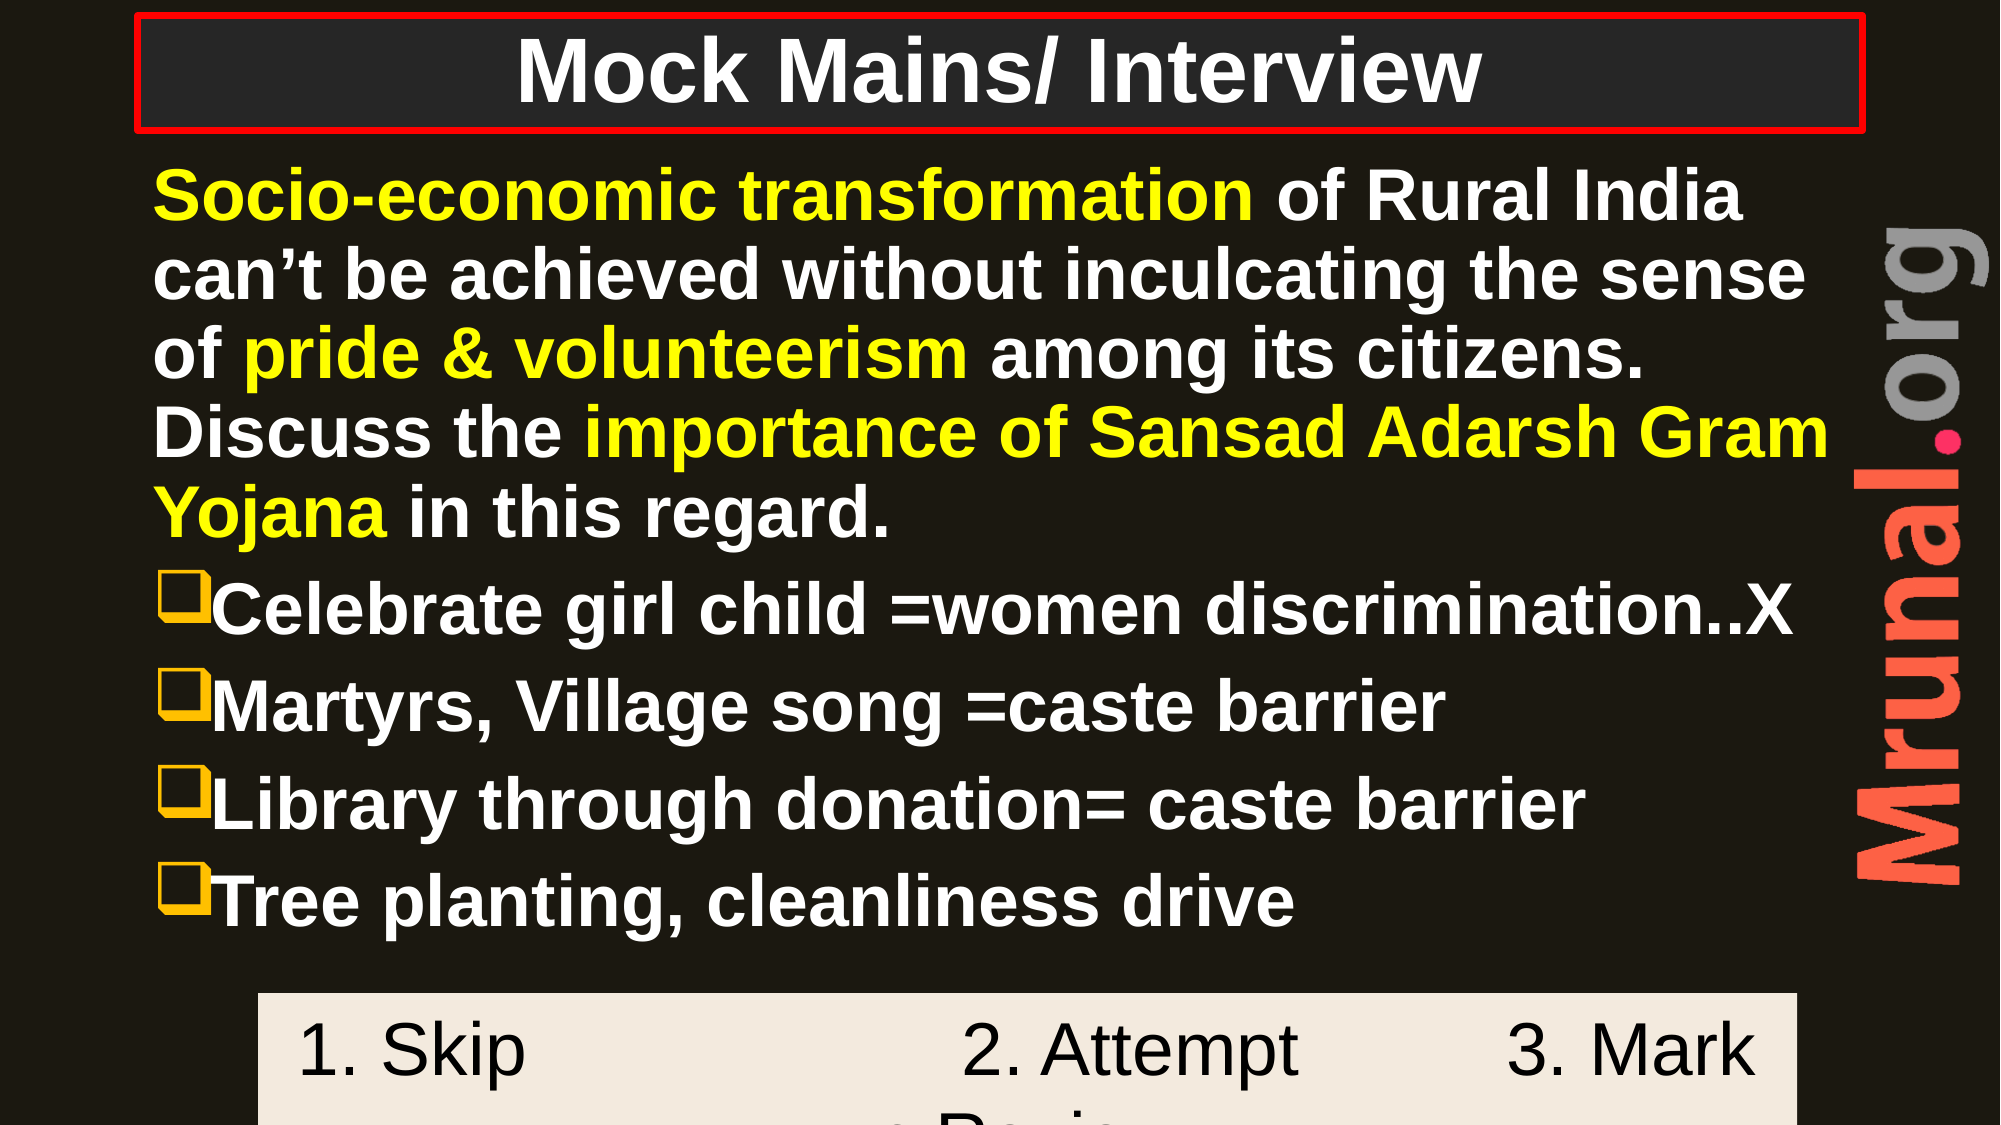

# Mock Mains/ Interview
Socio-economic transformation of Rural India can’t be achieved without inculcating the sense of pride & volunteerism among its citizens. Discuss the importance of Sansad Adarsh Gram Yojana in this regard.
Celebrate girl child =women discrimination..X
Martyrs, Village song =caste barrier
Library through donation= caste barrier
Tree planting, cleanliness drive